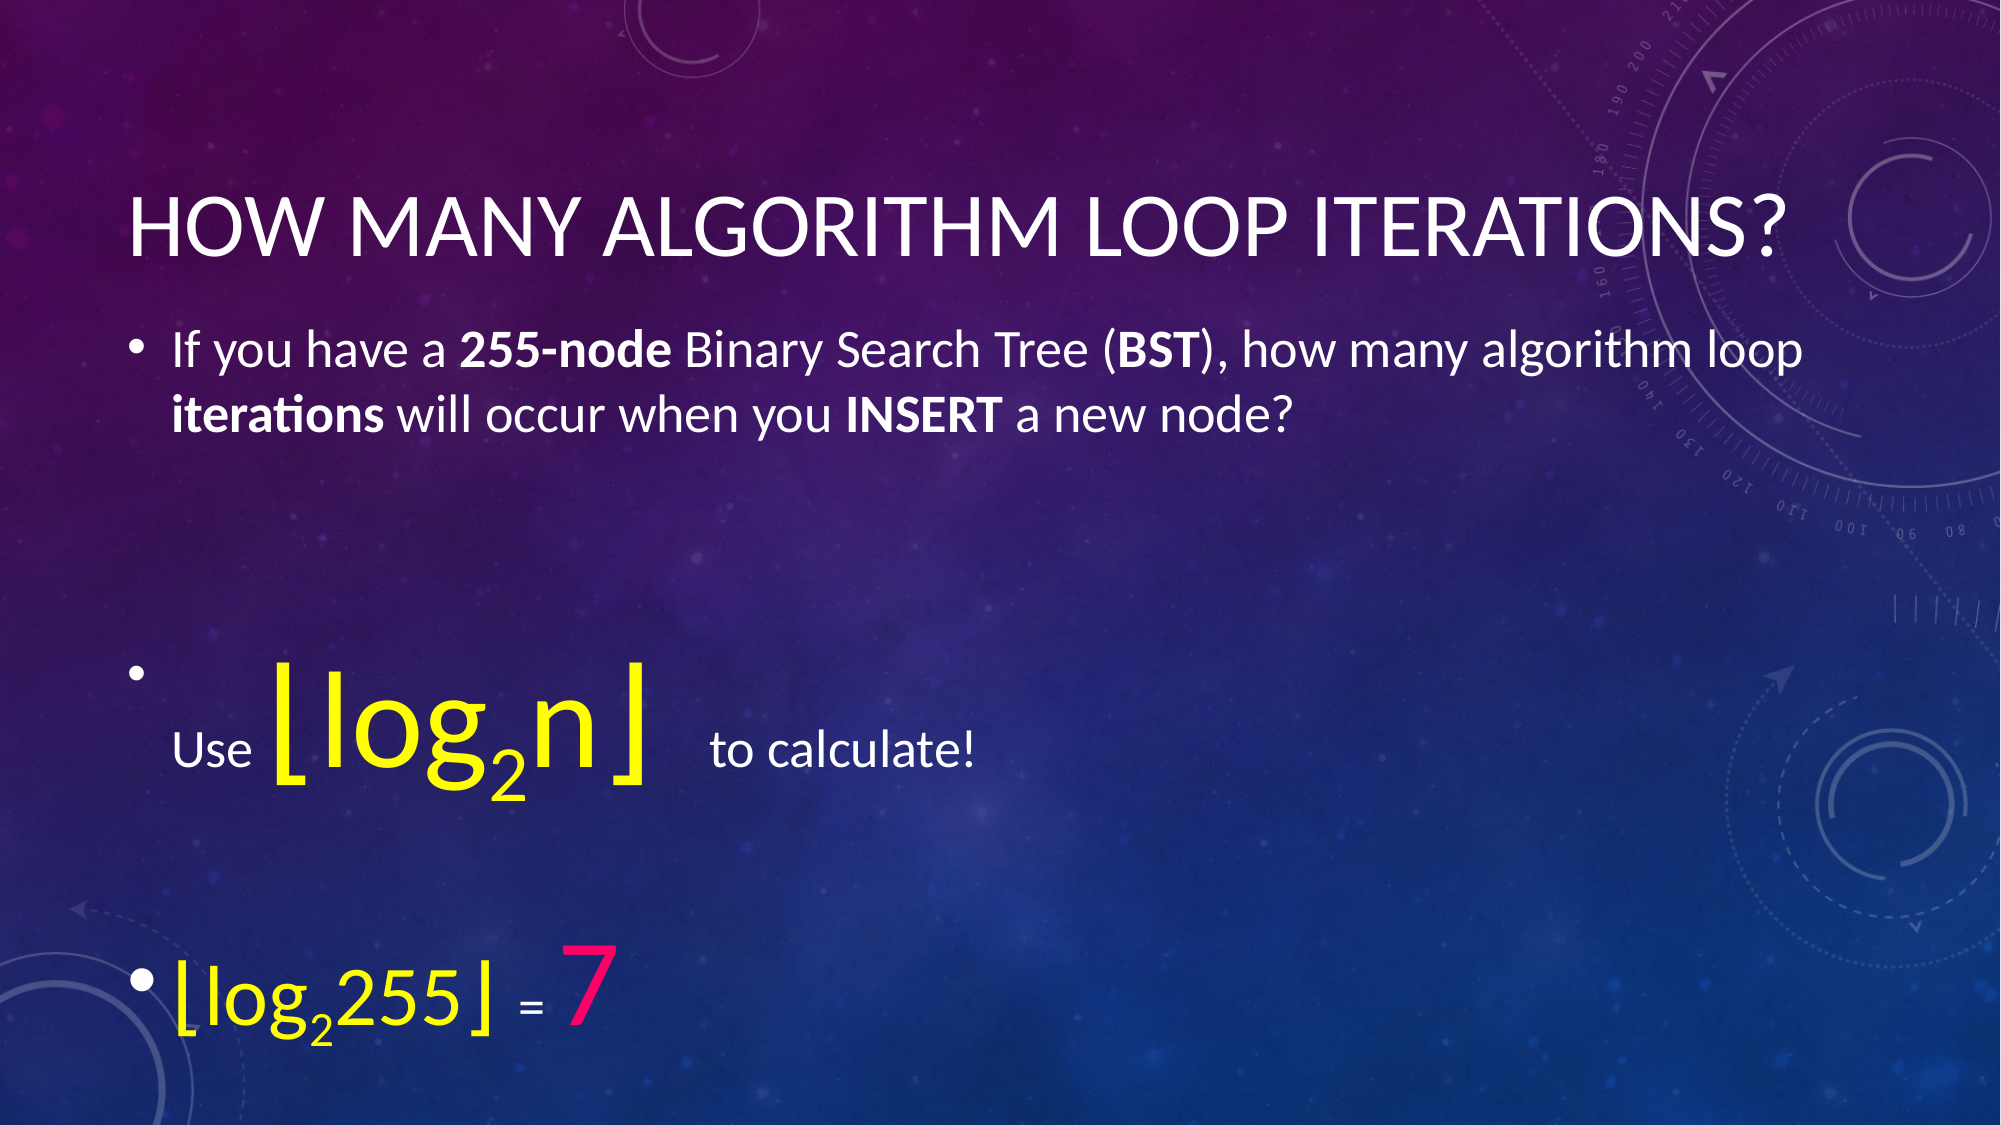

# How many algorithm loop iterations?
If you have a 255-node Binary Search Tree (BST), how many algorithm loop iterations will occur when you INSERT a new node?
Use ⌊log2n⌋ to calculate!
⌊log2255⌋ = 7